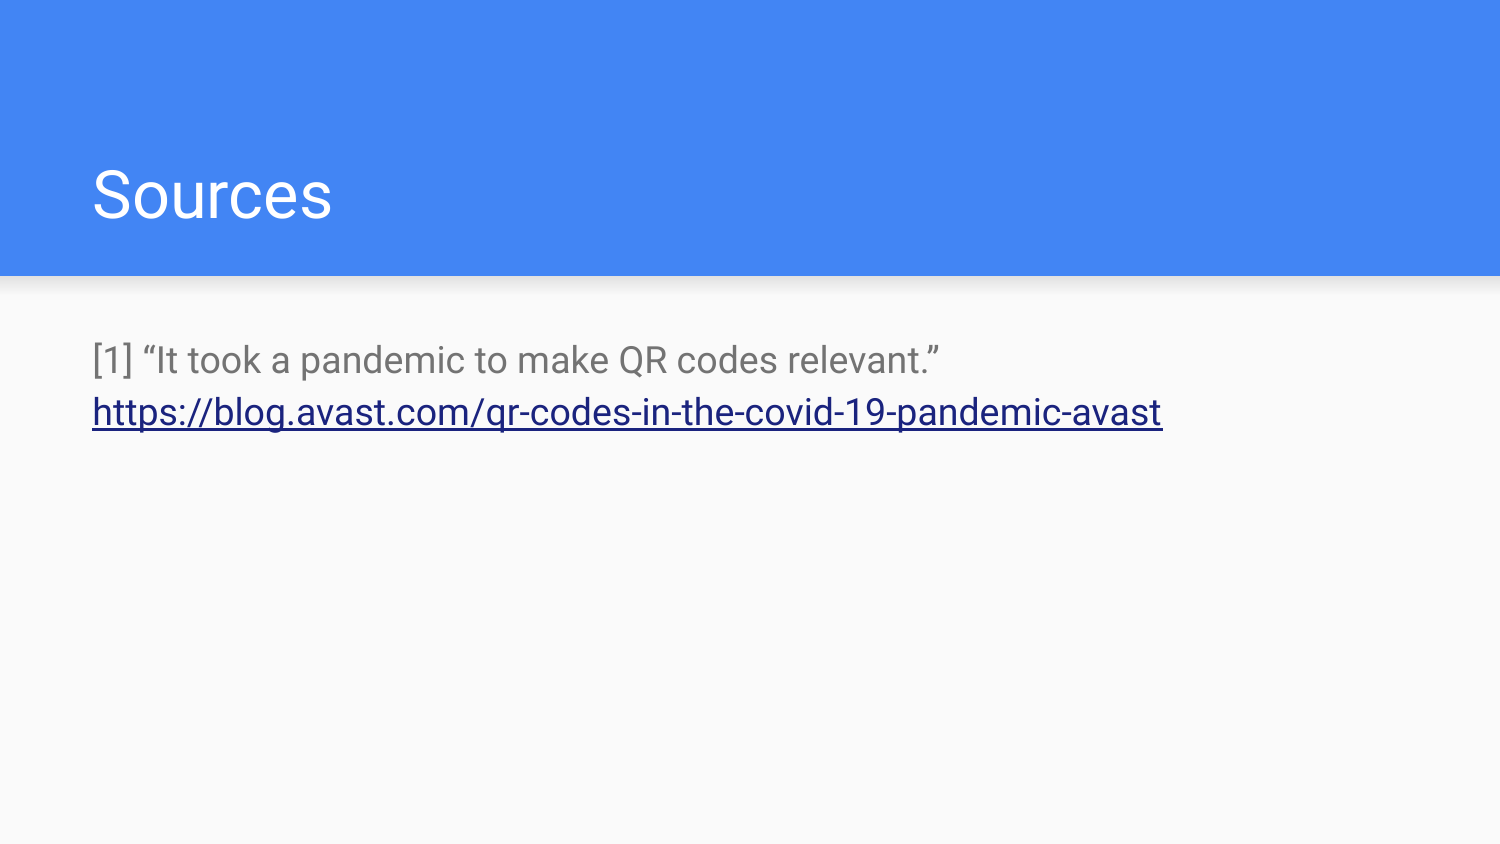

# Sources
[1] “It took a pandemic to make QR codes relevant.” https://blog.avast.com/qr-codes-in-the-covid-19-pandemic-avast